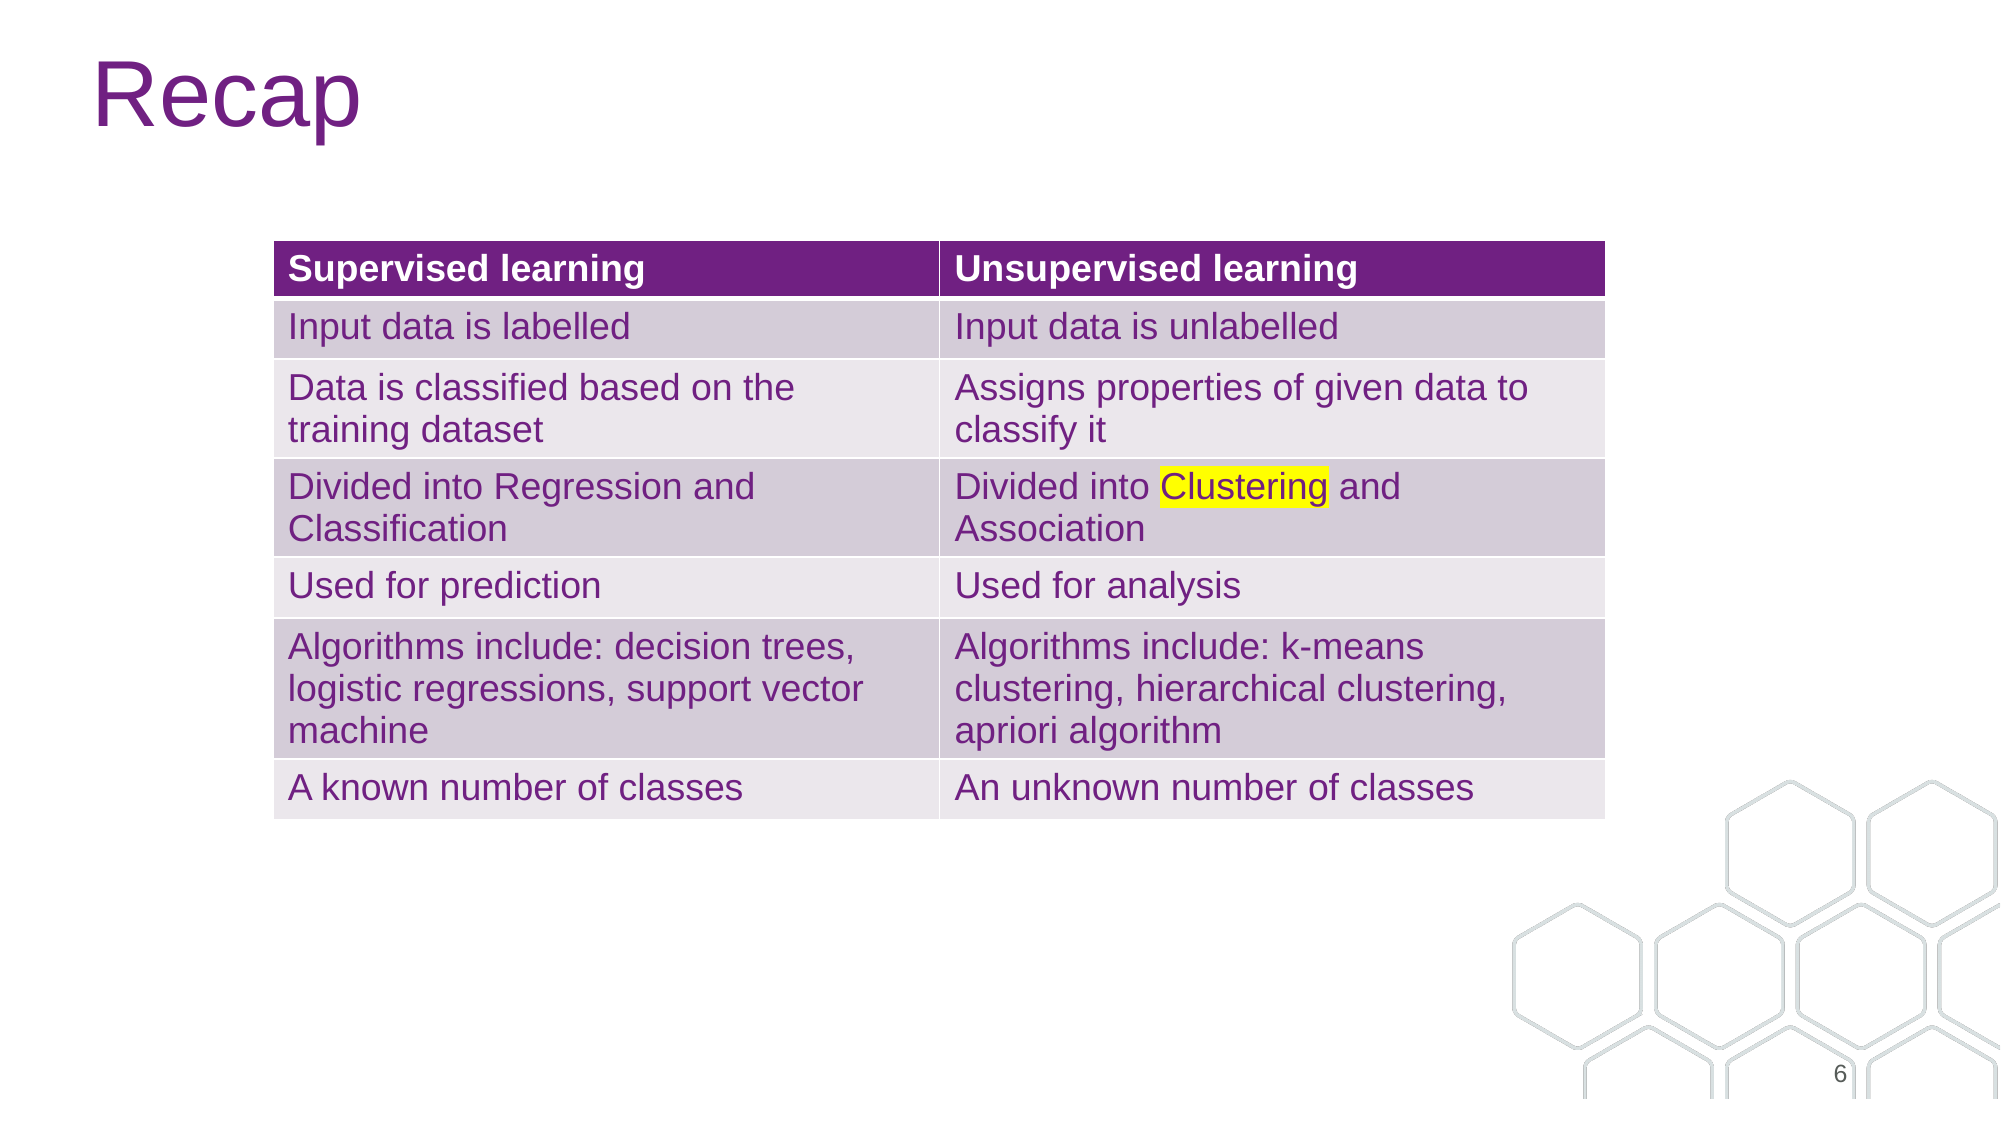

# Recap
| Supervised learning | Unsupervised learning |
| --- | --- |
| Input data is labelled | Input data is unlabelled |
| Data is classified based on the training dataset | Assigns properties of given data to classify it |
| Divided into Regression and Classification | Divided into Clustering and Association |
| Used for prediction | Used for analysis |
| Algorithms include: decision trees, logistic regressions, support vector machine | Algorithms include: k-means clustering, hierarchical clustering, apriori algorithm |
| A known number of classes | An unknown number of classes |
6